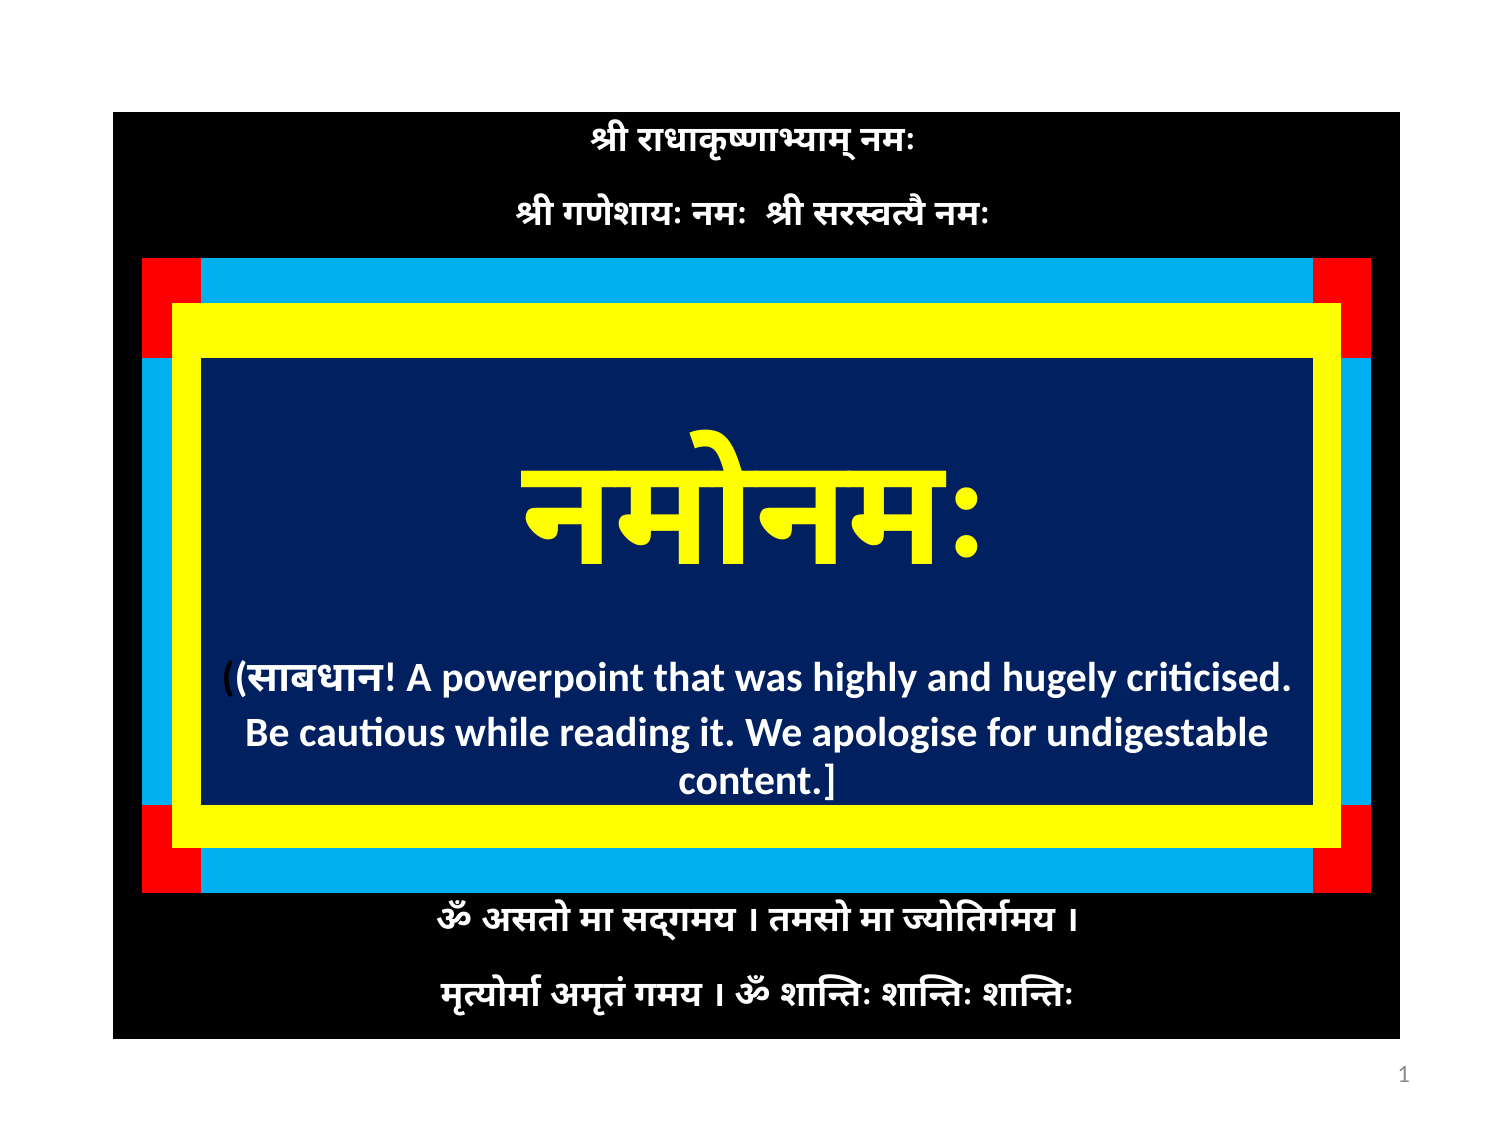

|  |  |  | श्री राधाकृष्णाभ्याम् नमः श्री गणेशायः नमः श्री सरस्वत्यै नमः |  |  |  |
| --- | --- | --- | --- | --- | --- | --- |
|  |  |  |  |  |  |  |
|  |  |  |  |  |  |  |
|  |  |  | नमोनमः  ((साबधान! A powerpoint that was highly and hugely criticised. Be cautious while reading it. We apologise for undigestable content.] |  |  |  |
|  |  |  |  |  |  |  |
|  |  |  |  |  |  |  |
|  |  |  | ॐ असतो मा सद्गमय । तमसो मा ज्योतिर्गमय । मृत्योर्मा अमृतं गमय । ॐ शान्तिः शान्तिः शान्तिः |  |  |  |
1